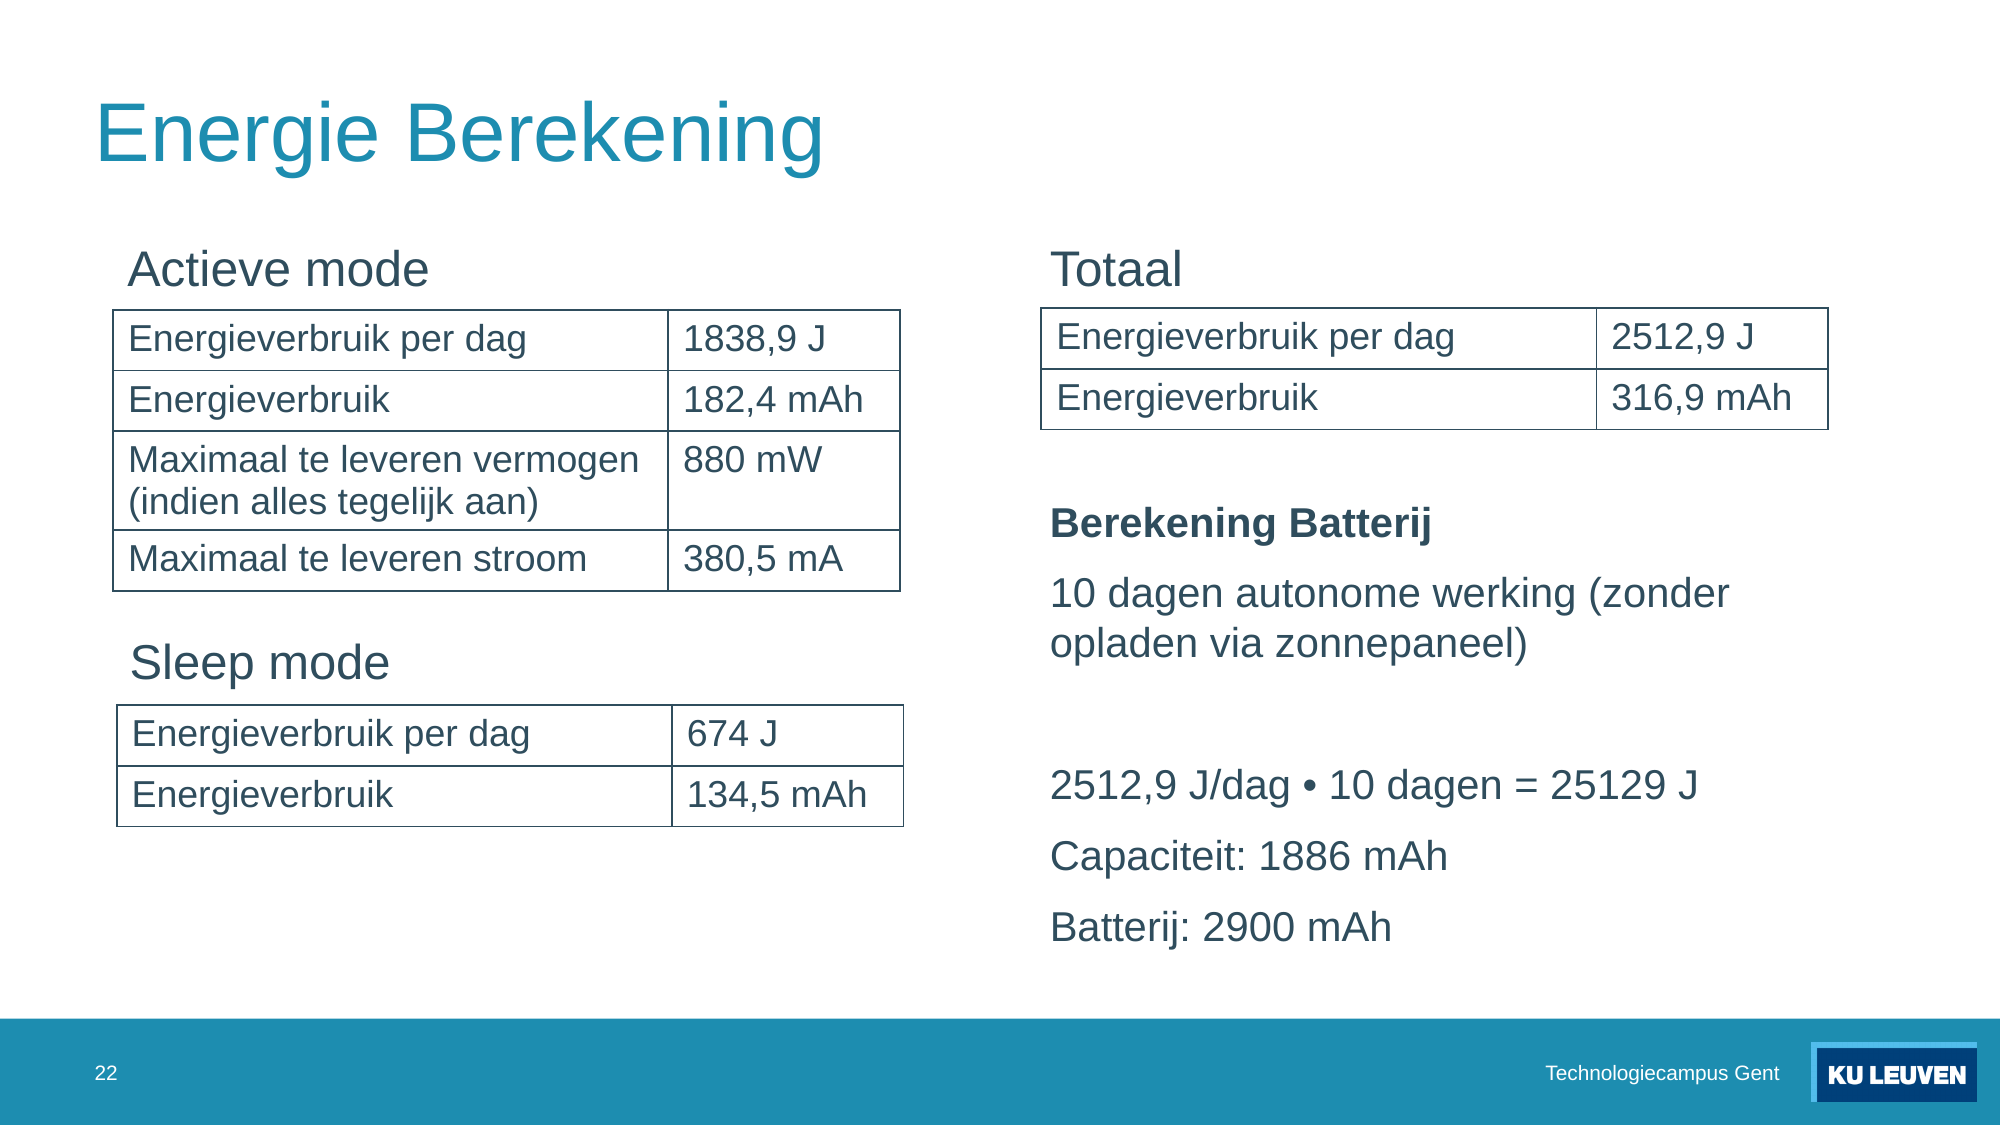

# Energie Berekening
Actieve mode
Totaal
| Energieverbruik per dag | 2512,9 J |
| --- | --- |
| Energieverbruik | 316,9 mAh |
| Energieverbruik per dag | 1838,9 J |
| --- | --- |
| Energieverbruik | 182,4 mAh |
| Maximaal te leveren vermogen (indien alles tegelijk aan) | 880 mW |
| Maximaal te leveren stroom | 380,5 mA |
Berekening Batterij
10 dagen autonome werking (zonder opladen via zonnepaneel)

2512,9 J/dag • 10 dagen = 25129 J
Capaciteit: 1886 mAh
Batterij: 2900 mAh

Sleep mode
| Energieverbruik per dag | 674 J |
| --- | --- |
| Energieverbruik | 134,5 mAh |
22
Technologiecampus Gent